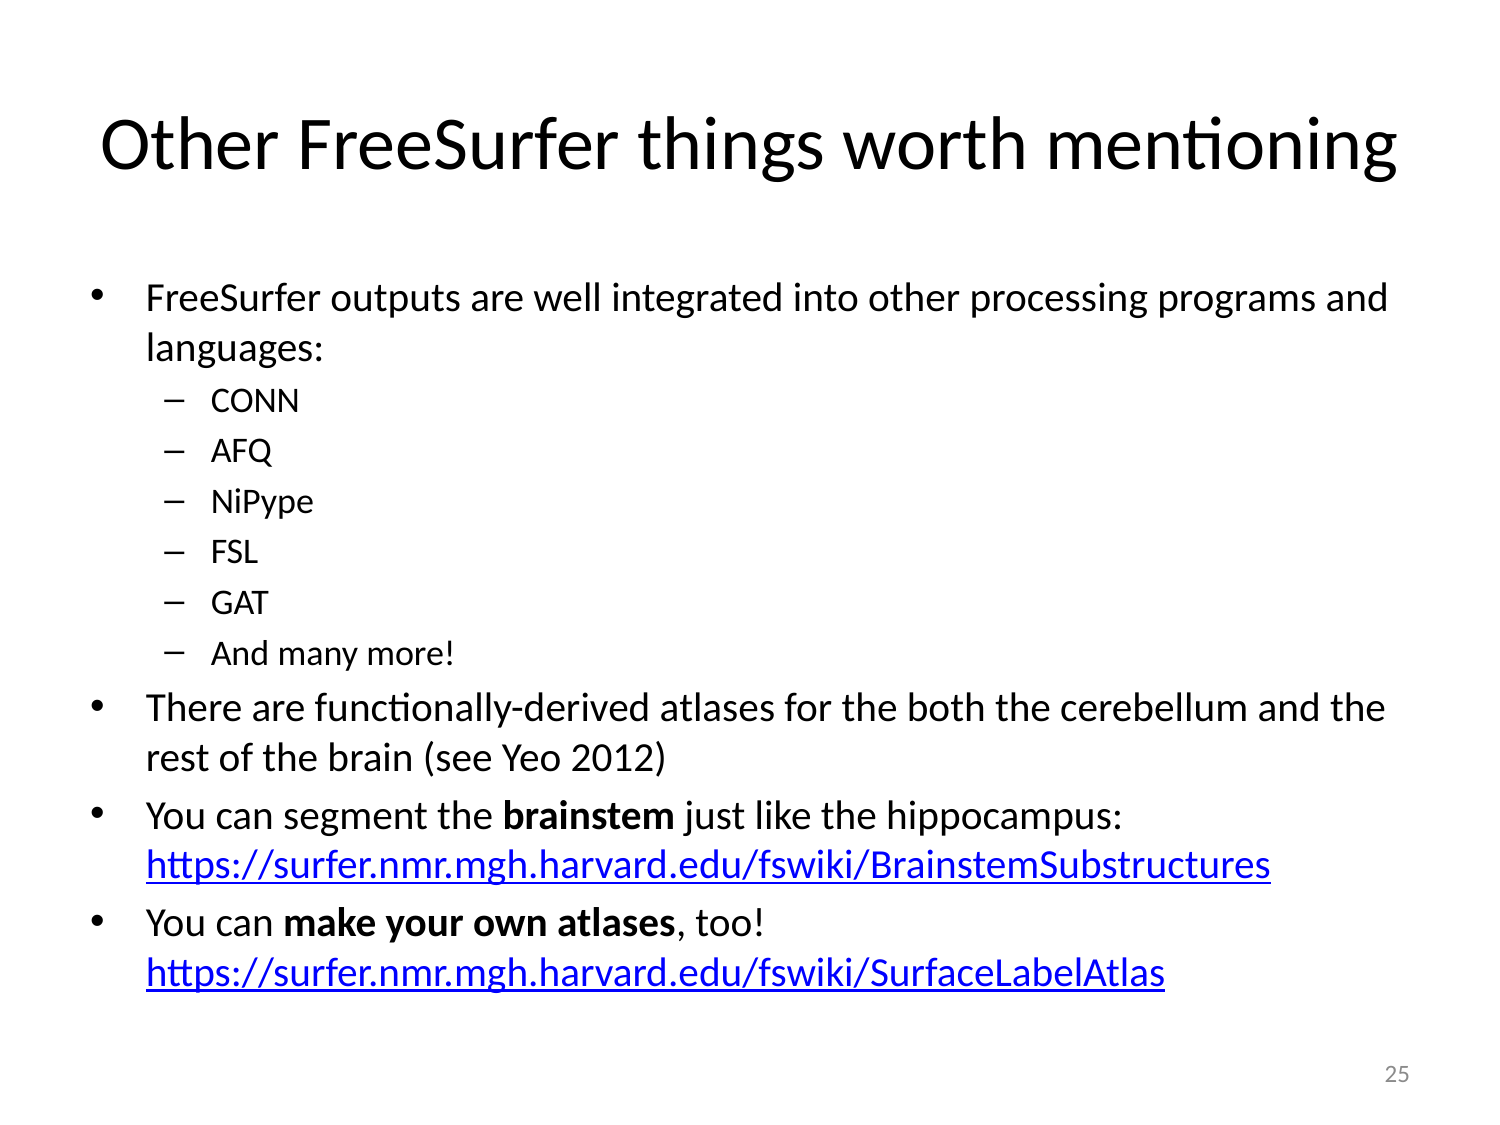

# Other FreeSurfer things worth mentioning
FreeSurfer outputs are well integrated into other processing programs and languages:
CONN
AFQ
NiPype
FSL
GAT
And many more!
There are functionally-derived atlases for the both the cerebellum and the rest of the brain (see Yeo 2012)
You can segment the brainstem just like the hippocampus: https://surfer.nmr.mgh.harvard.edu/fswiki/BrainstemSubstructures
You can make your own atlases, too! https://surfer.nmr.mgh.harvard.edu/fswiki/SurfaceLabelAtlas

25